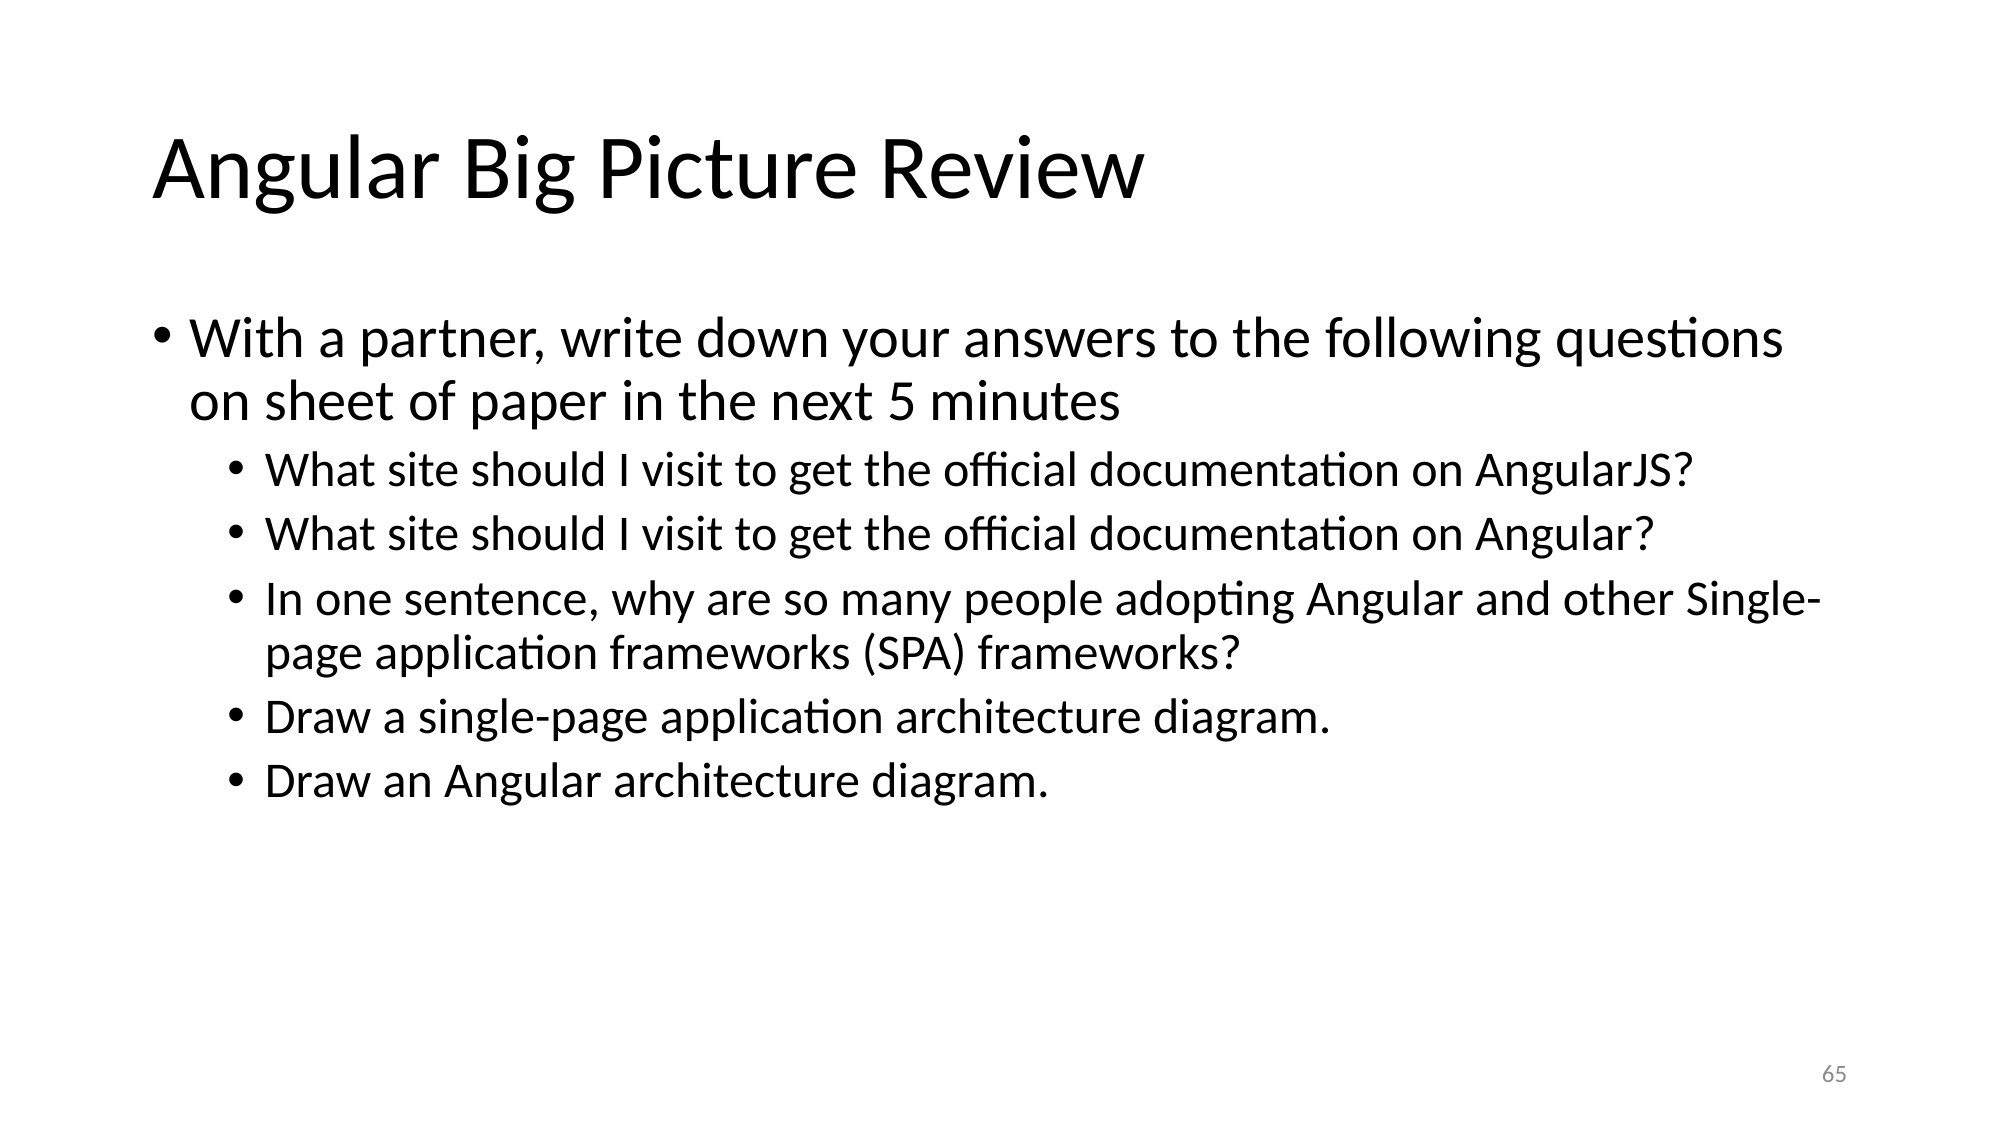

# Angular Big Picture Review
With a partner, write down your answers to the following questions on sheet of paper in the next 5 minutes
What site should I visit to get the official documentation on AngularJS?
What site should I visit to get the official documentation on Angular?
In one sentence, why are so many people adopting Angular and other Single-page application frameworks (SPA) frameworks?
Draw a single-page application architecture diagram.
Draw an Angular architecture diagram.
65